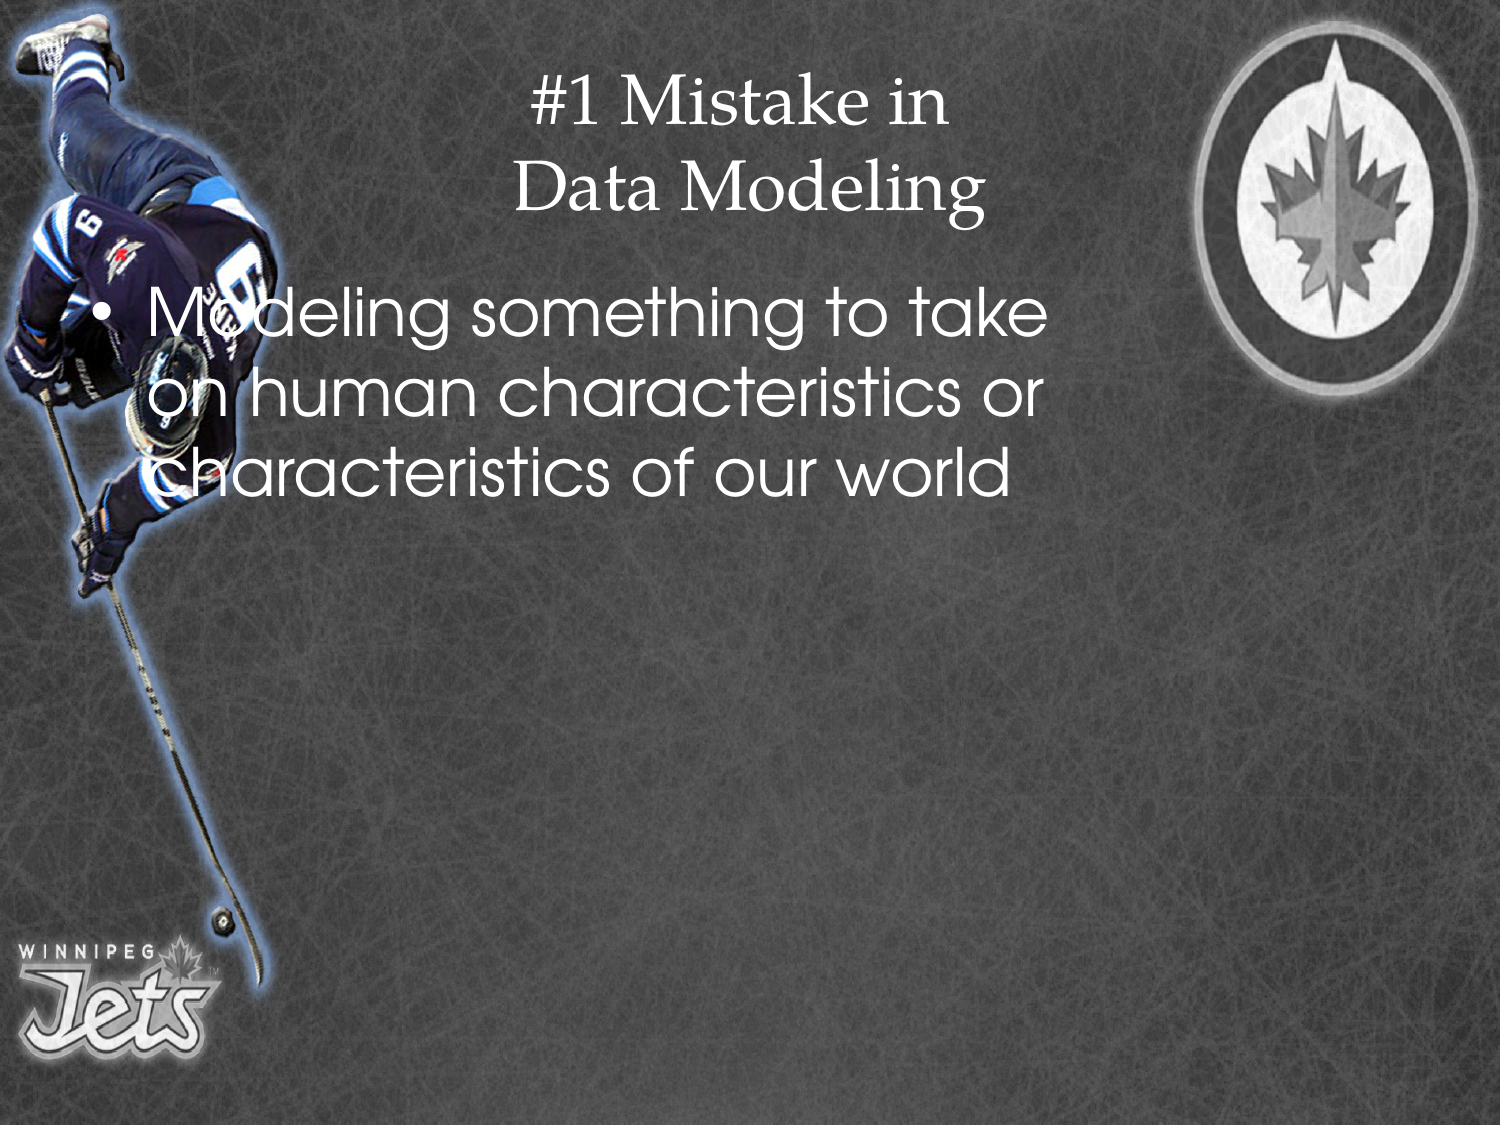

# #1 Mistake in Data Modeling
Modeling something to take on human characteristics or characteristics of our world